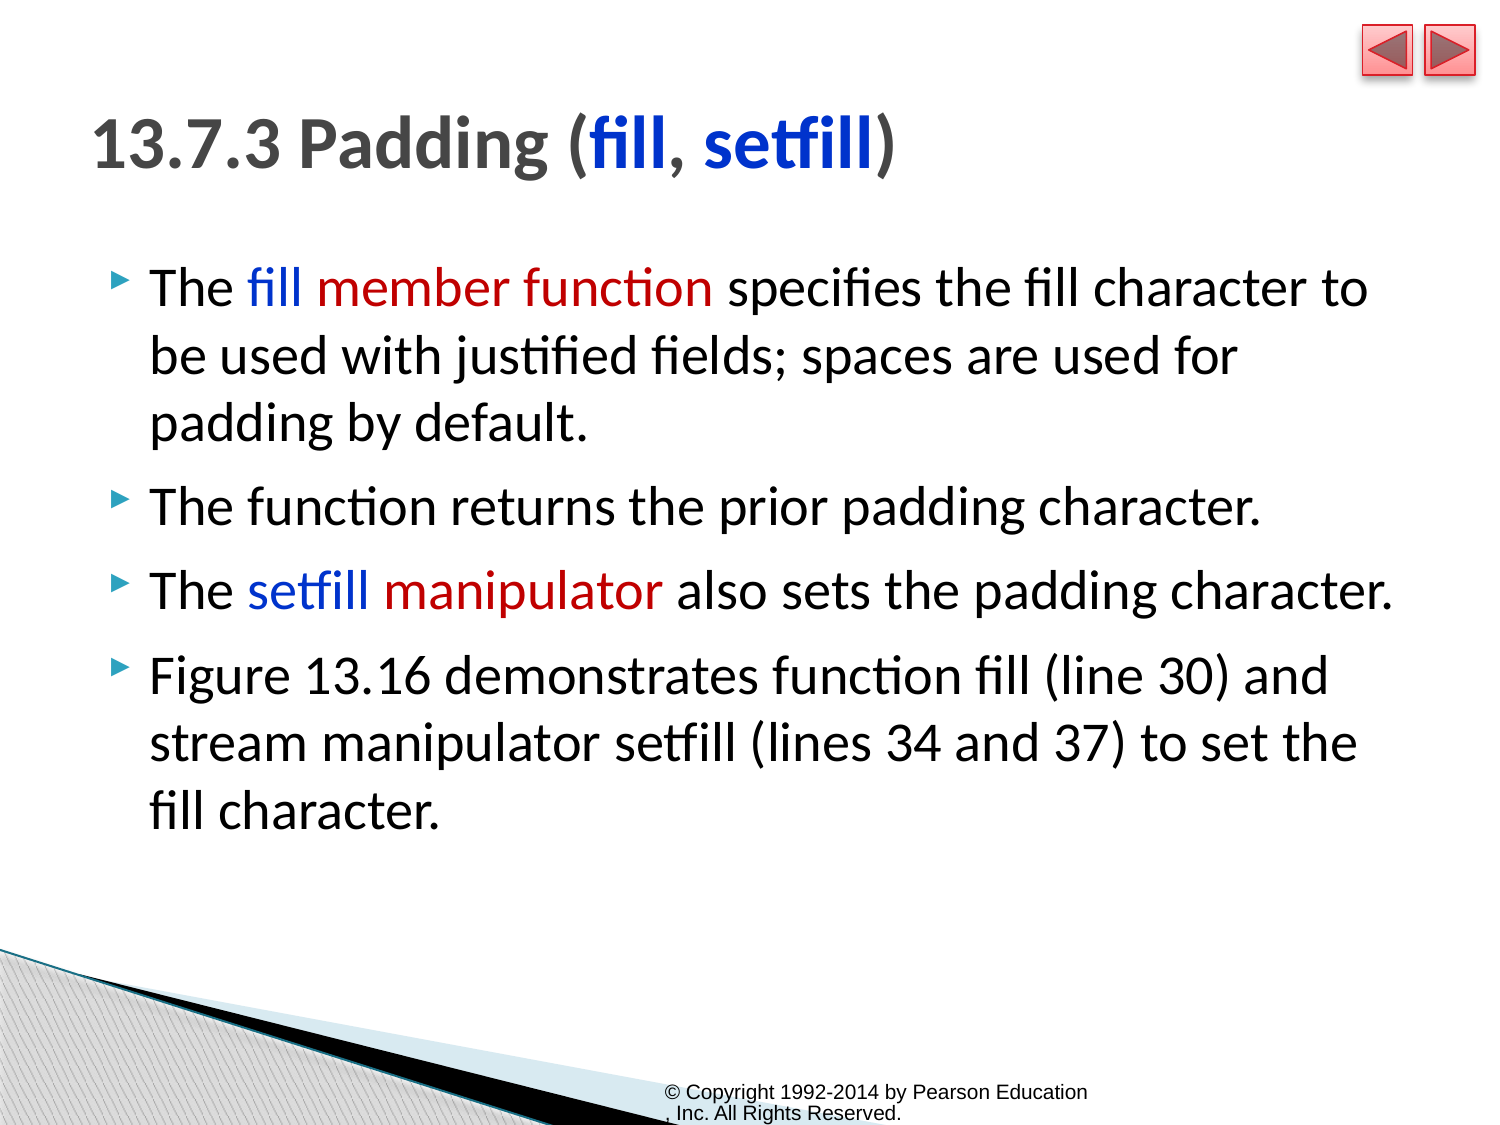

# 13.7.3 Padding (fill, setfill)
The fill member function specifies the fill character to be used with justified fields; spaces are used for padding by default.
The function returns the prior padding character.
The setfill manipulator also sets the padding character.
Figure 13.16 demonstrates function fill (line 30) and stream manipulator setfill (lines 34 and 37) to set the fill character.
© Copyright 1992-2014 by Pearson Education, Inc. All Rights Reserved.